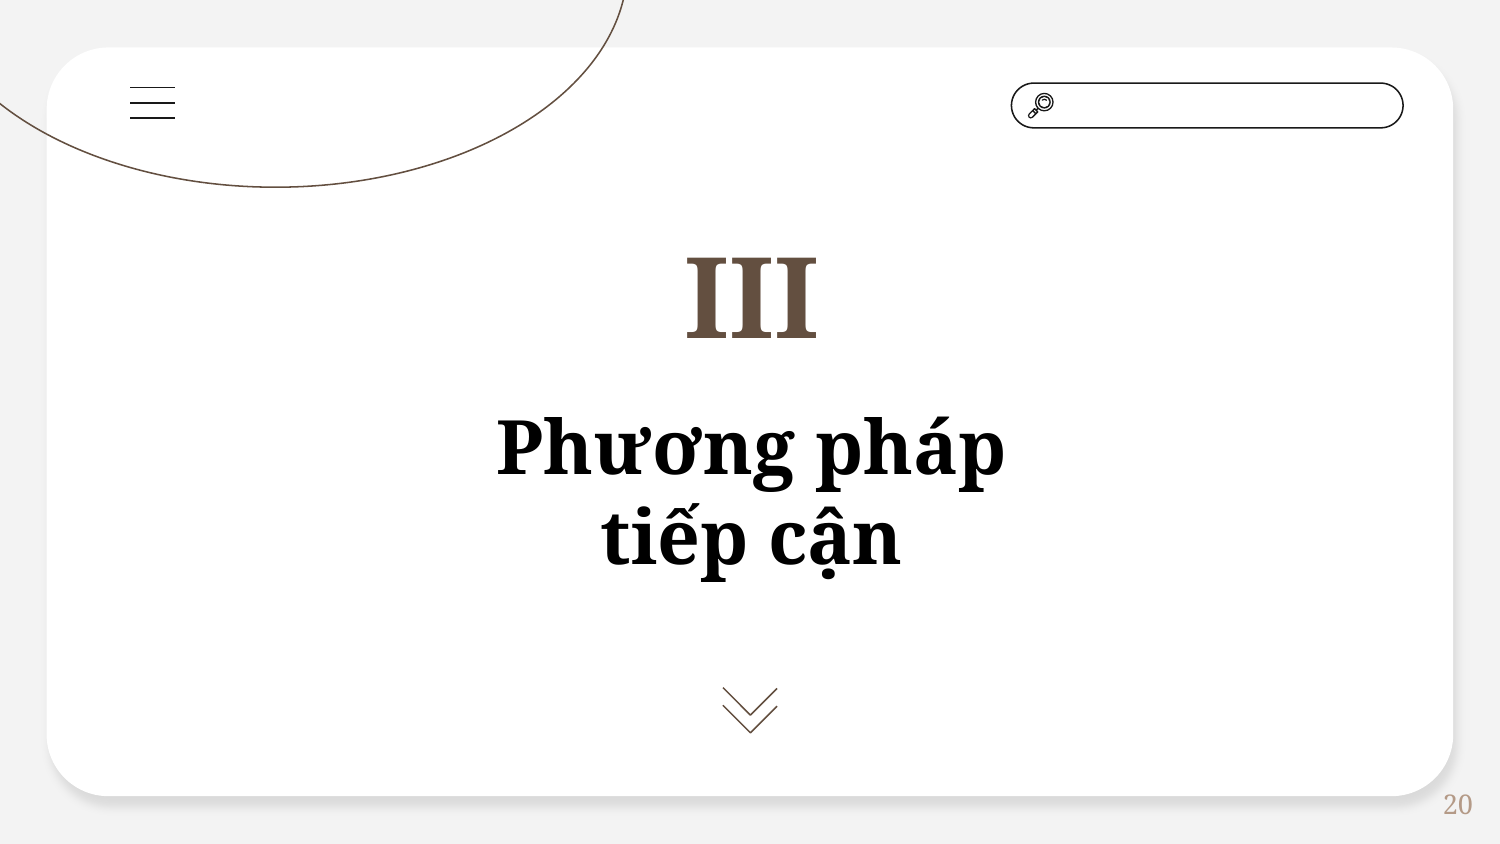

# III
Phương pháp tiếp cận

20